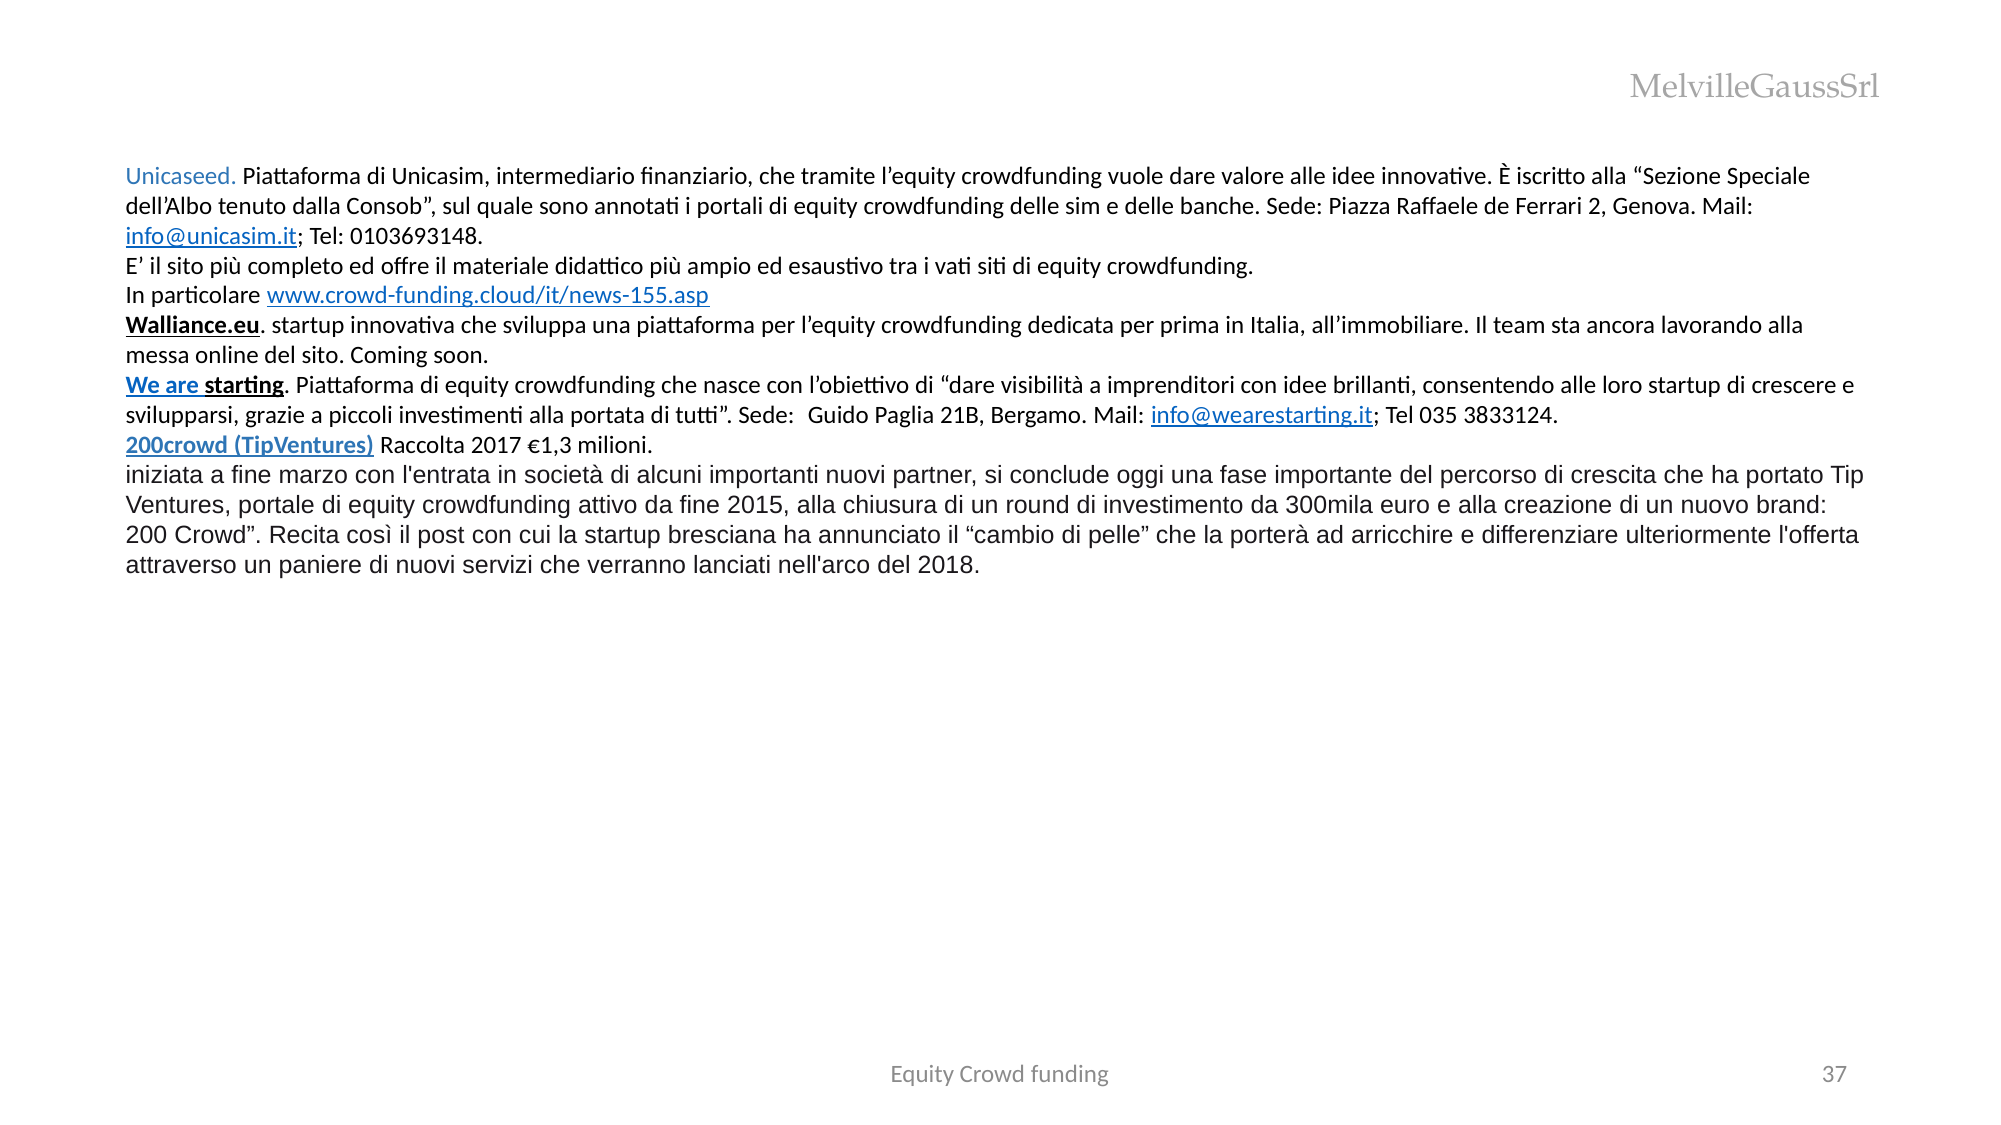

Unicaseed. Piattaforma di Unicasim, intermediario finanziario, che tramite l’equity crowdfunding vuole dare valore alle idee innovative. È iscritto alla “Sezione Speciale dell’Albo tenuto dalla Consob”, sul quale sono annotati i portali di equity crowdfunding delle sim e delle banche. Sede: Piazza Raffaele de Ferrari 2, Genova. Mail: info@unicasim.it; Tel: 0103693148.
E’ il sito più completo ed offre il materiale didattico più ampio ed esaustivo tra i vati siti di equity crowdfunding.
In particolare www.crowd-funding.cloud/it/news-155.asp
Walliance.eu. startup innovativa che sviluppa una piattaforma per l’equity crowdfunding dedicata per prima in Italia, all’immobiliare. Il team sta ancora lavorando alla messa online del sito. Coming soon.
We are starting. Piattaforma di equity crowdfunding che nasce con l’obiettivo di “dare visibilità a imprenditori con idee brillanti, consentendo alle loro startup di crescere e svilupparsi, grazie a piccoli investimenti alla portata di tutti”. Sede:  Guido Paglia 21B, Bergamo. Mail: info@wearestarting.it; Tel 035 3833124.
200crowd (TipVentures) Raccolta 2017 €1,3 milioni.
iniziata a fine marzo con l'entrata in società di alcuni importanti nuovi partner, si conclude oggi una fase importante del percorso di crescita che ha portato Tip Ventures, portale di equity crowdfunding attivo da fine 2015, alla chiusura di un round di investimento da 300mila euro e alla creazione di un nuovo brand: 200 Crowd”. Recita così il post con cui la startup bresciana ha annunciato il “cambio di pelle” che la porterà ad arricchire e differenziare ulteriormente l'offerta attraverso un paniere di nuovi servizi che verranno lanciati nell'arco del 2018.

Equity Crowd funding
37